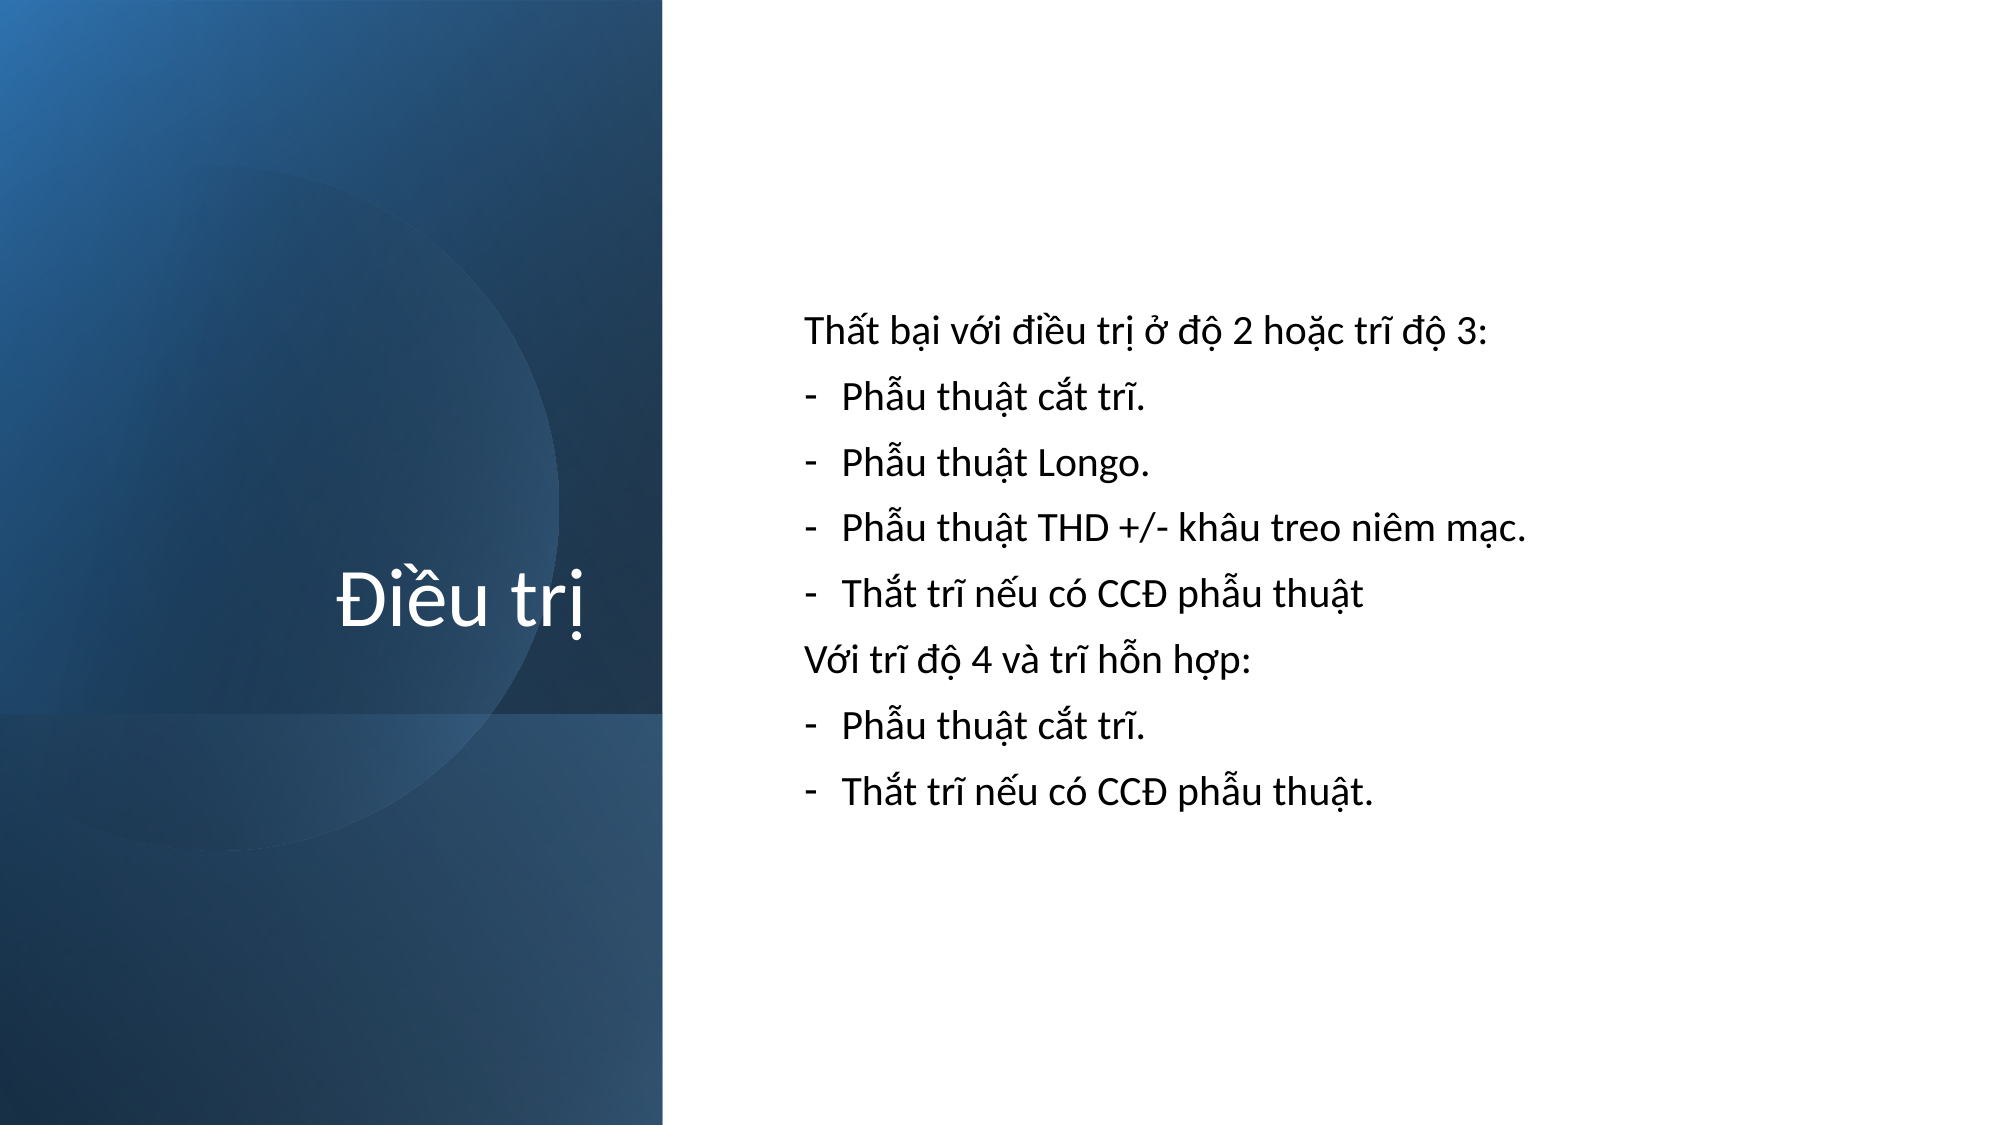

# Điều trị
Thất bại với điều trị ở độ 2 hoặc trĩ độ 3:
Phẫu thuật cắt trĩ.
Phẫu thuật Longo.
Phẫu thuật THD +/- khâu treo niêm mạc.
Thắt trĩ nếu có CCĐ phẫu thuật
Với trĩ độ 4 và trĩ hỗn hợp:
Phẫu thuật cắt trĩ.
Thắt trĩ nếu có CCĐ phẫu thuật.